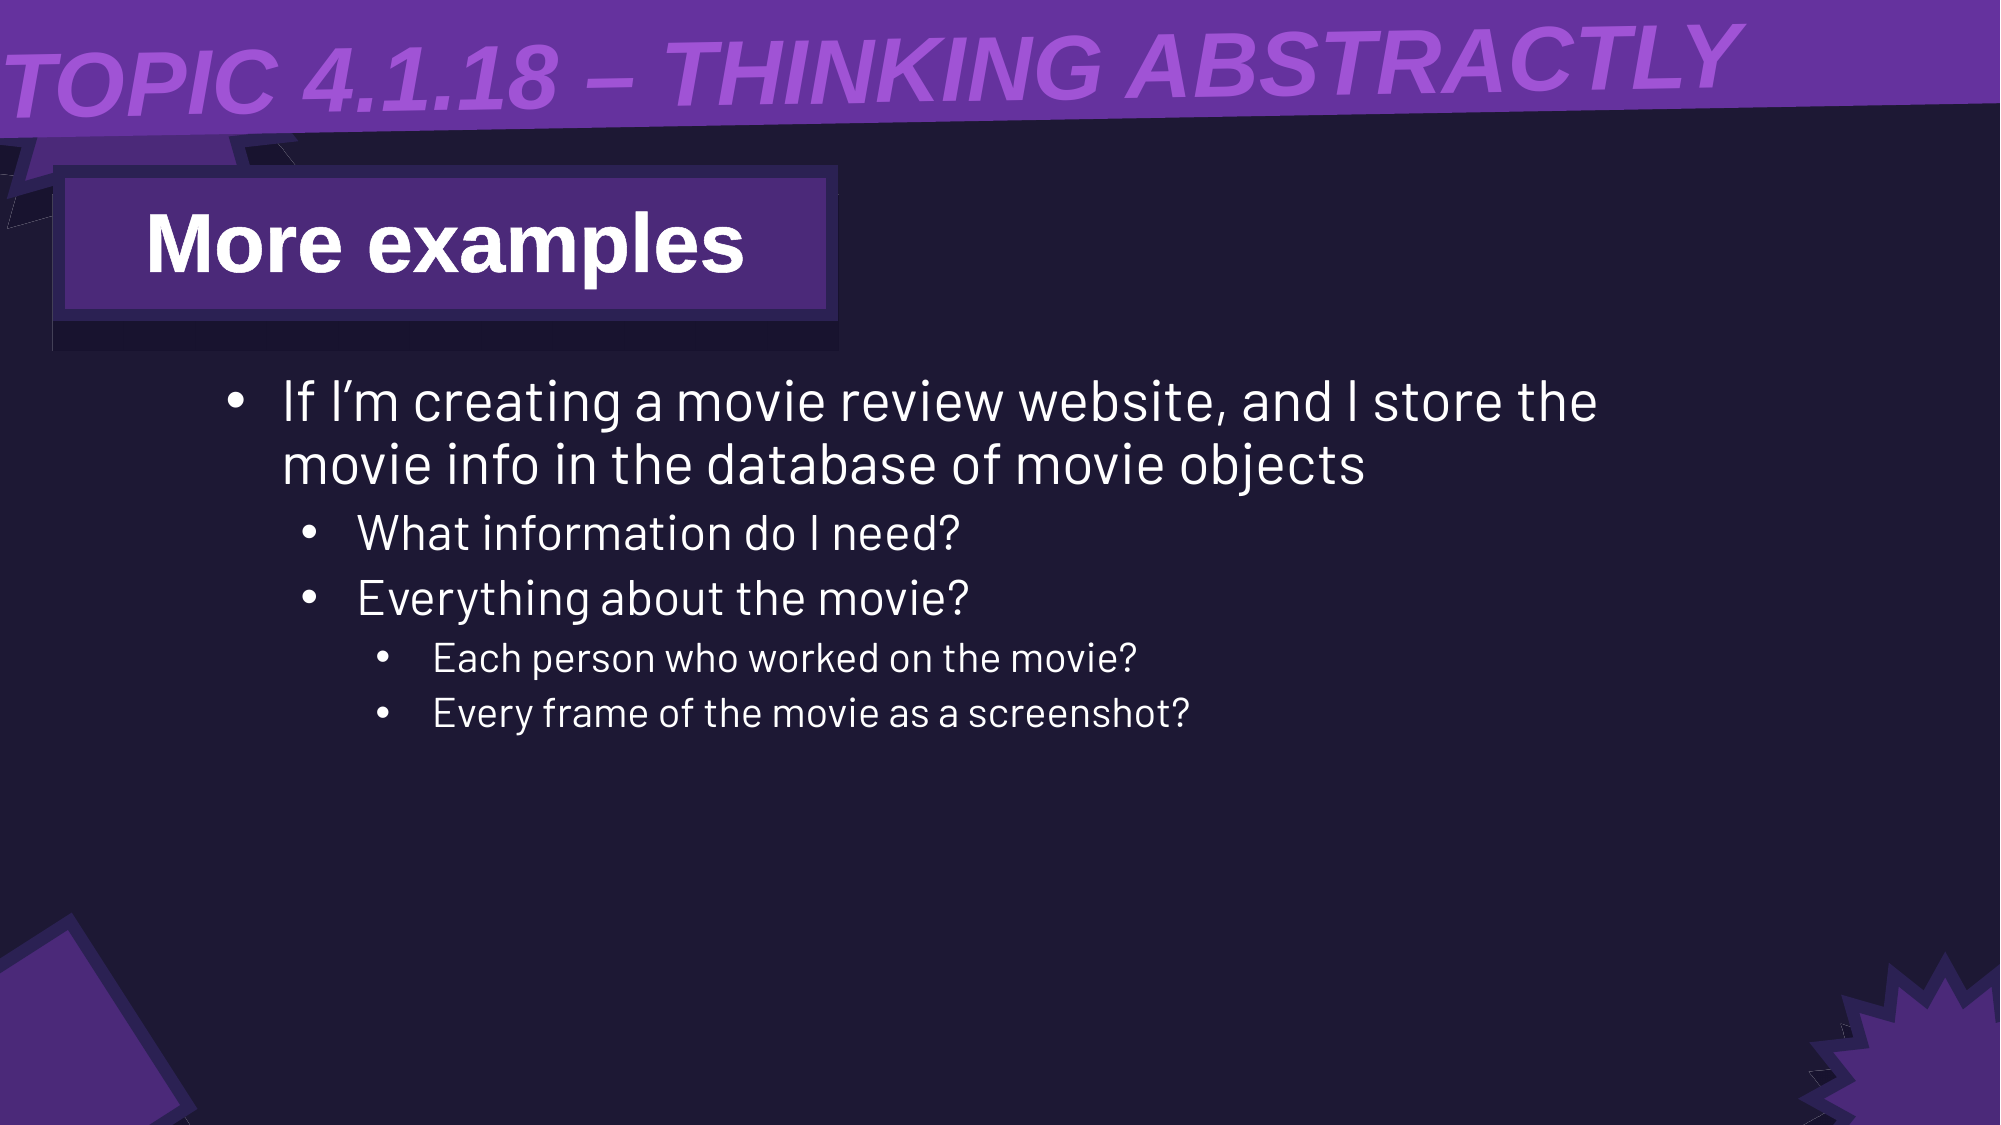

TOPIC 4.1.18 – THINKING ABSTRACTLY

More examples
If I’m creating a movie review website, and I store the movie info in the database of movie objects
What information do I need?
Everything about the movie?
Each person who worked on the movie?
Every frame of the movie as a screenshot?